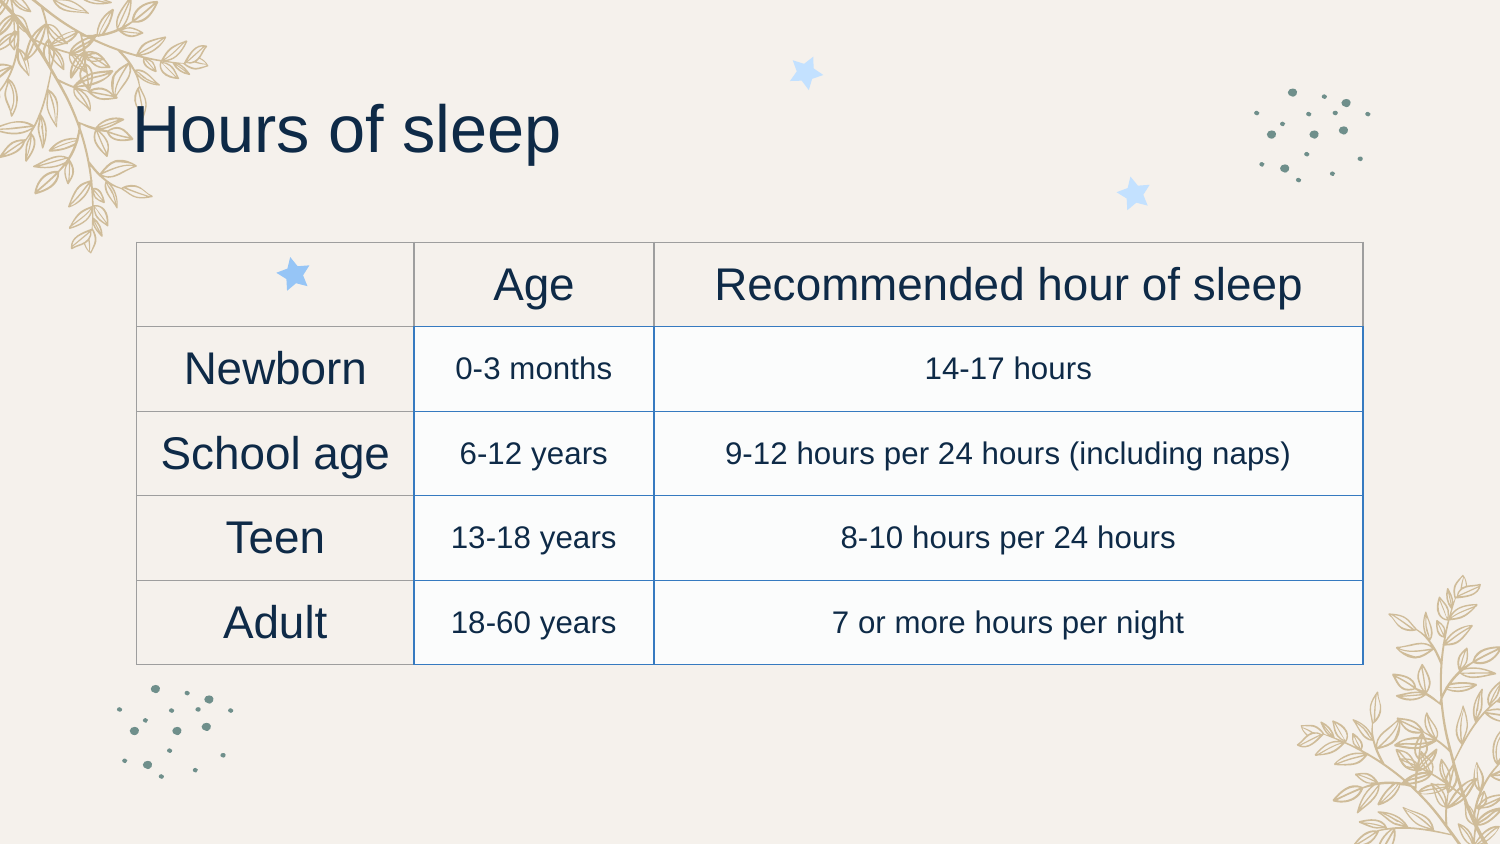

Hours of sleep

|  | Age | Recommended hour of sleep |
| --- | --- | --- |
| Newborn | 0-3 months | 14-17 hours |
| School age | 6-12 years | 9-12 hours per 24 hours (including naps) |
| Teen | 13-18 years | 8-10 hours per 24 hours |
| Adult | 18-60 years | 7 or more hours per night |